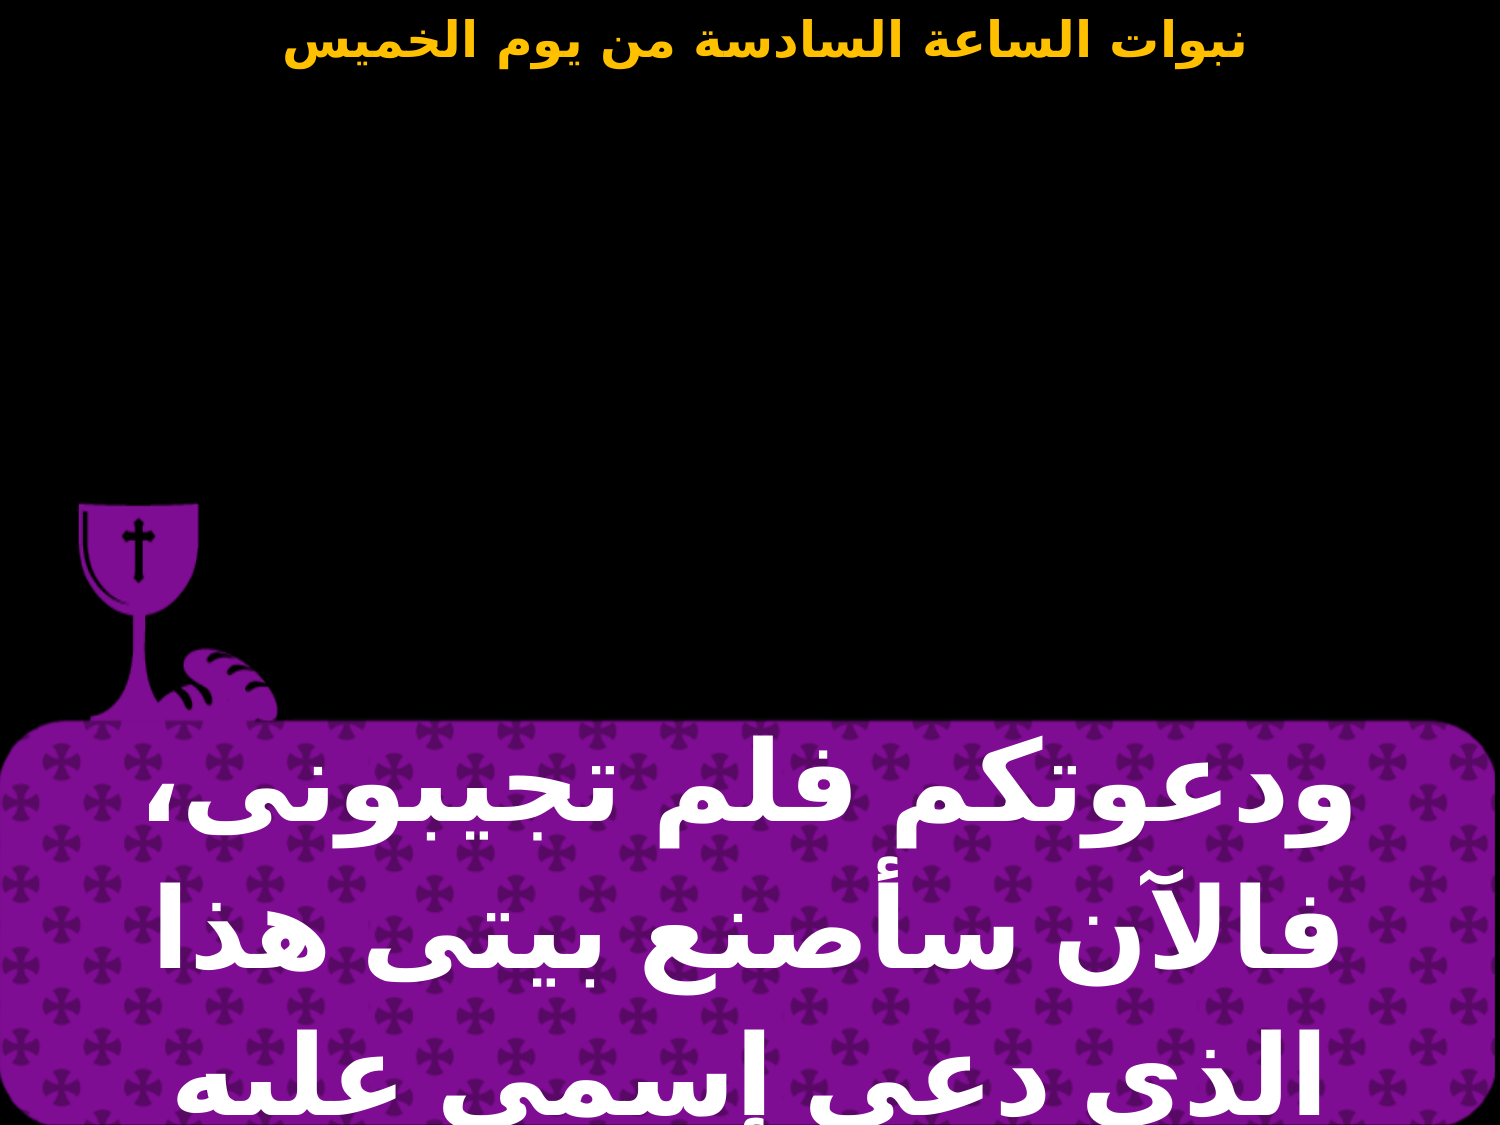

| ودعوتكم فلم تجيبونى، فالآن سأصنع بيتى هذا الذى دعى إسمى عليه |
| --- |